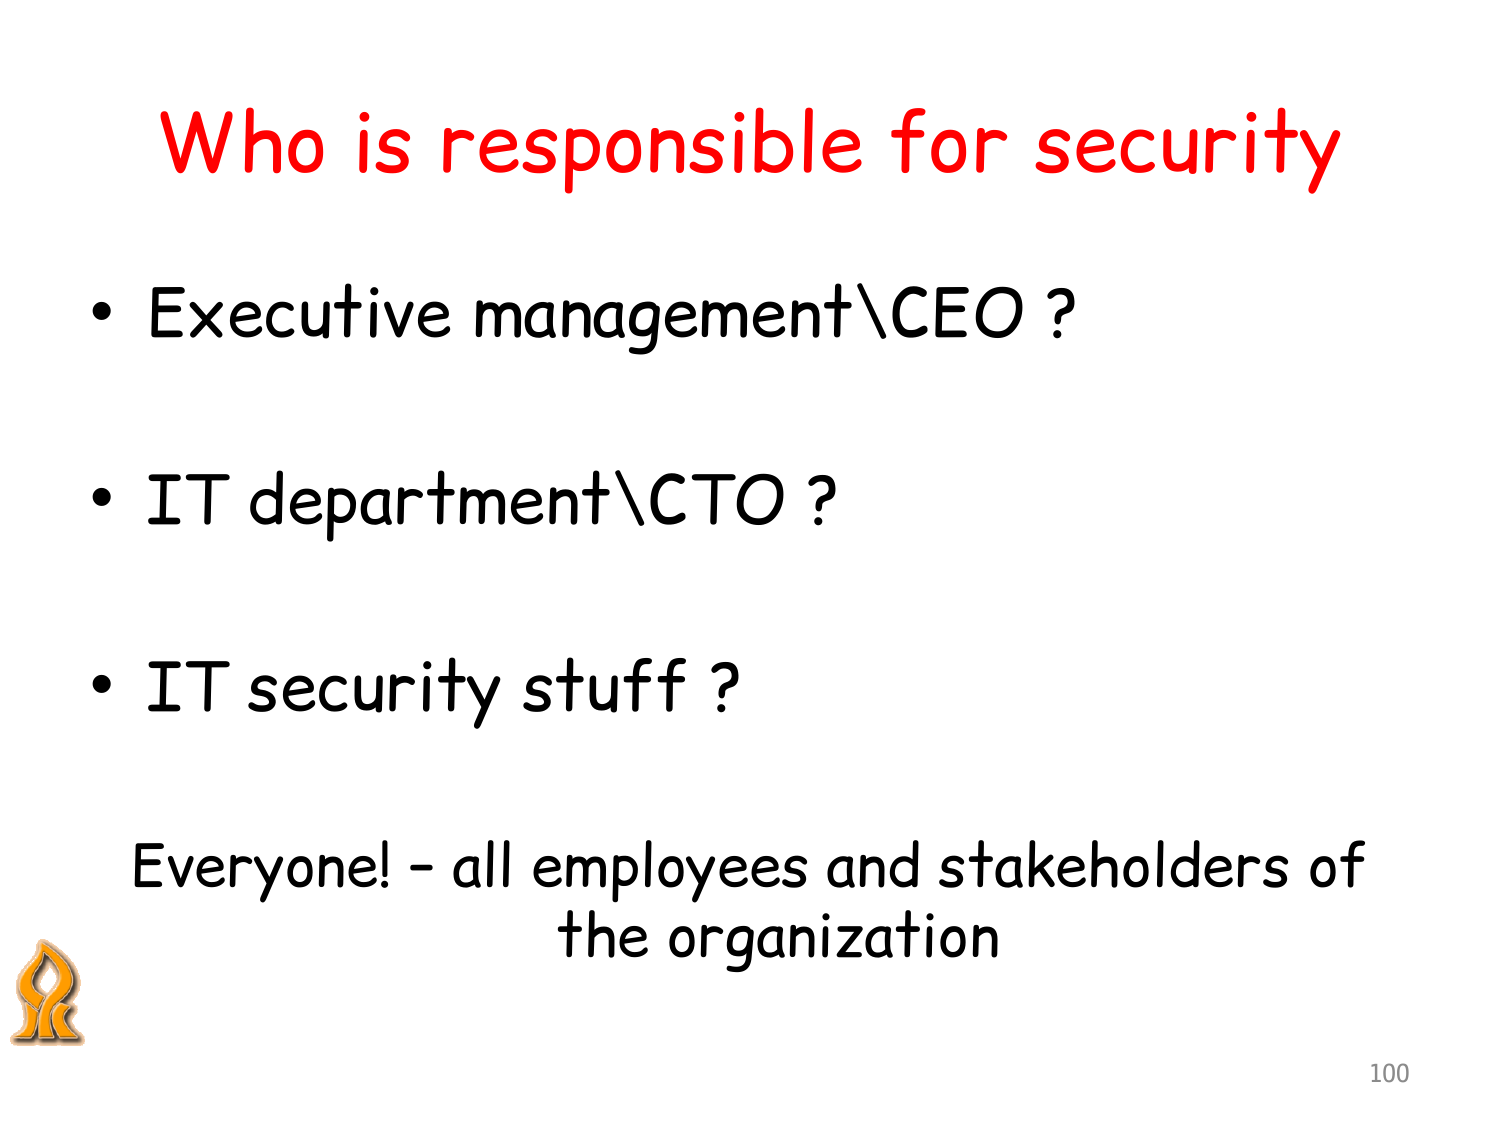

# Who is responsible for security
Executive management\CEO ?

IT department\CTO ?

IT security stuff ?

Everyone! – all employees and stakeholders of the organization

100